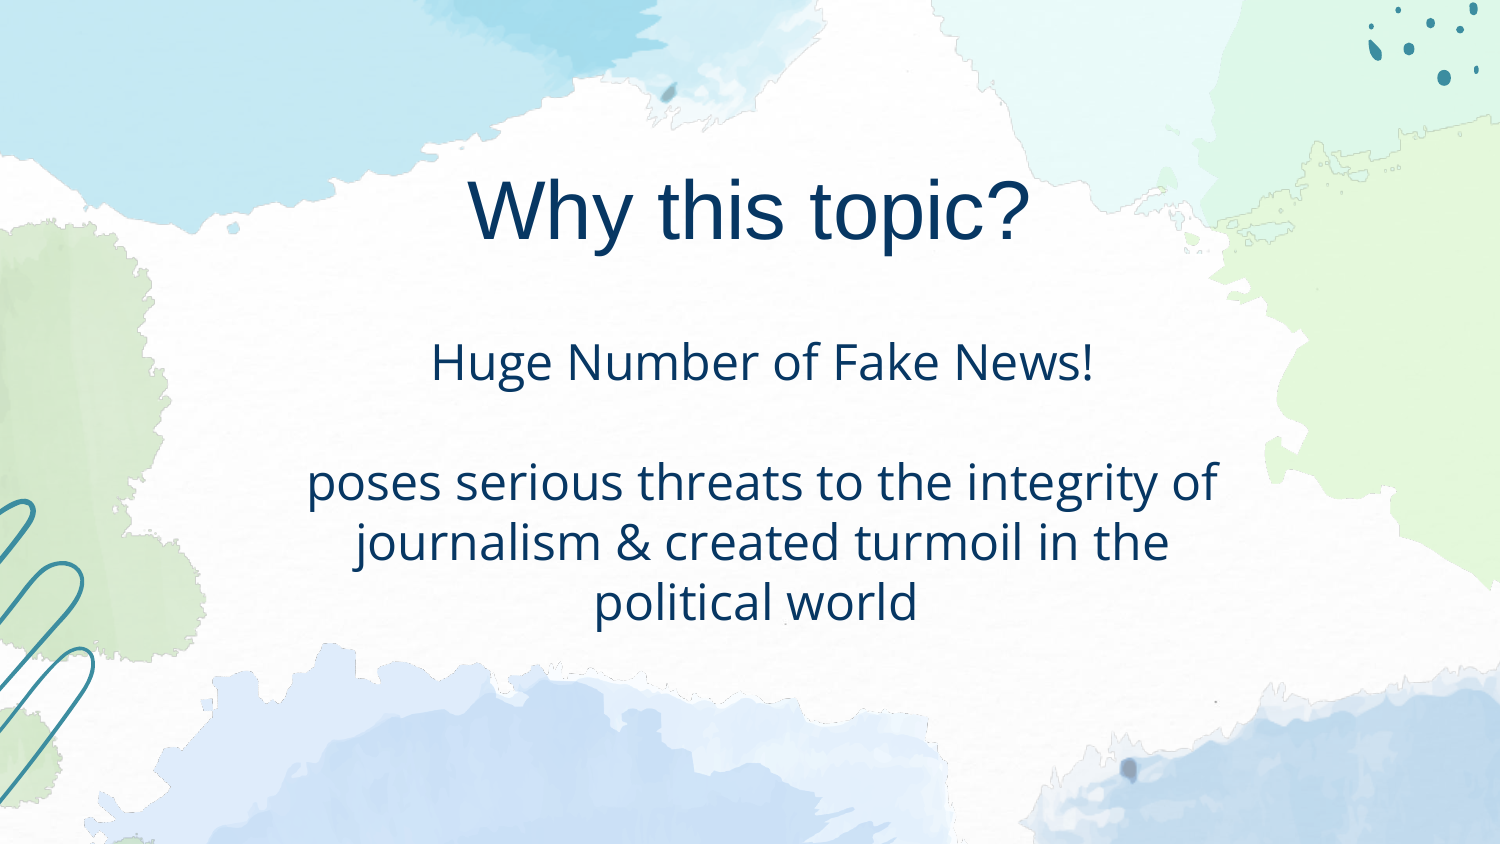

Why this topic?
Huge Number of Fake News!

poses serious threats to the integrity of journalism & created turmoil in the political world